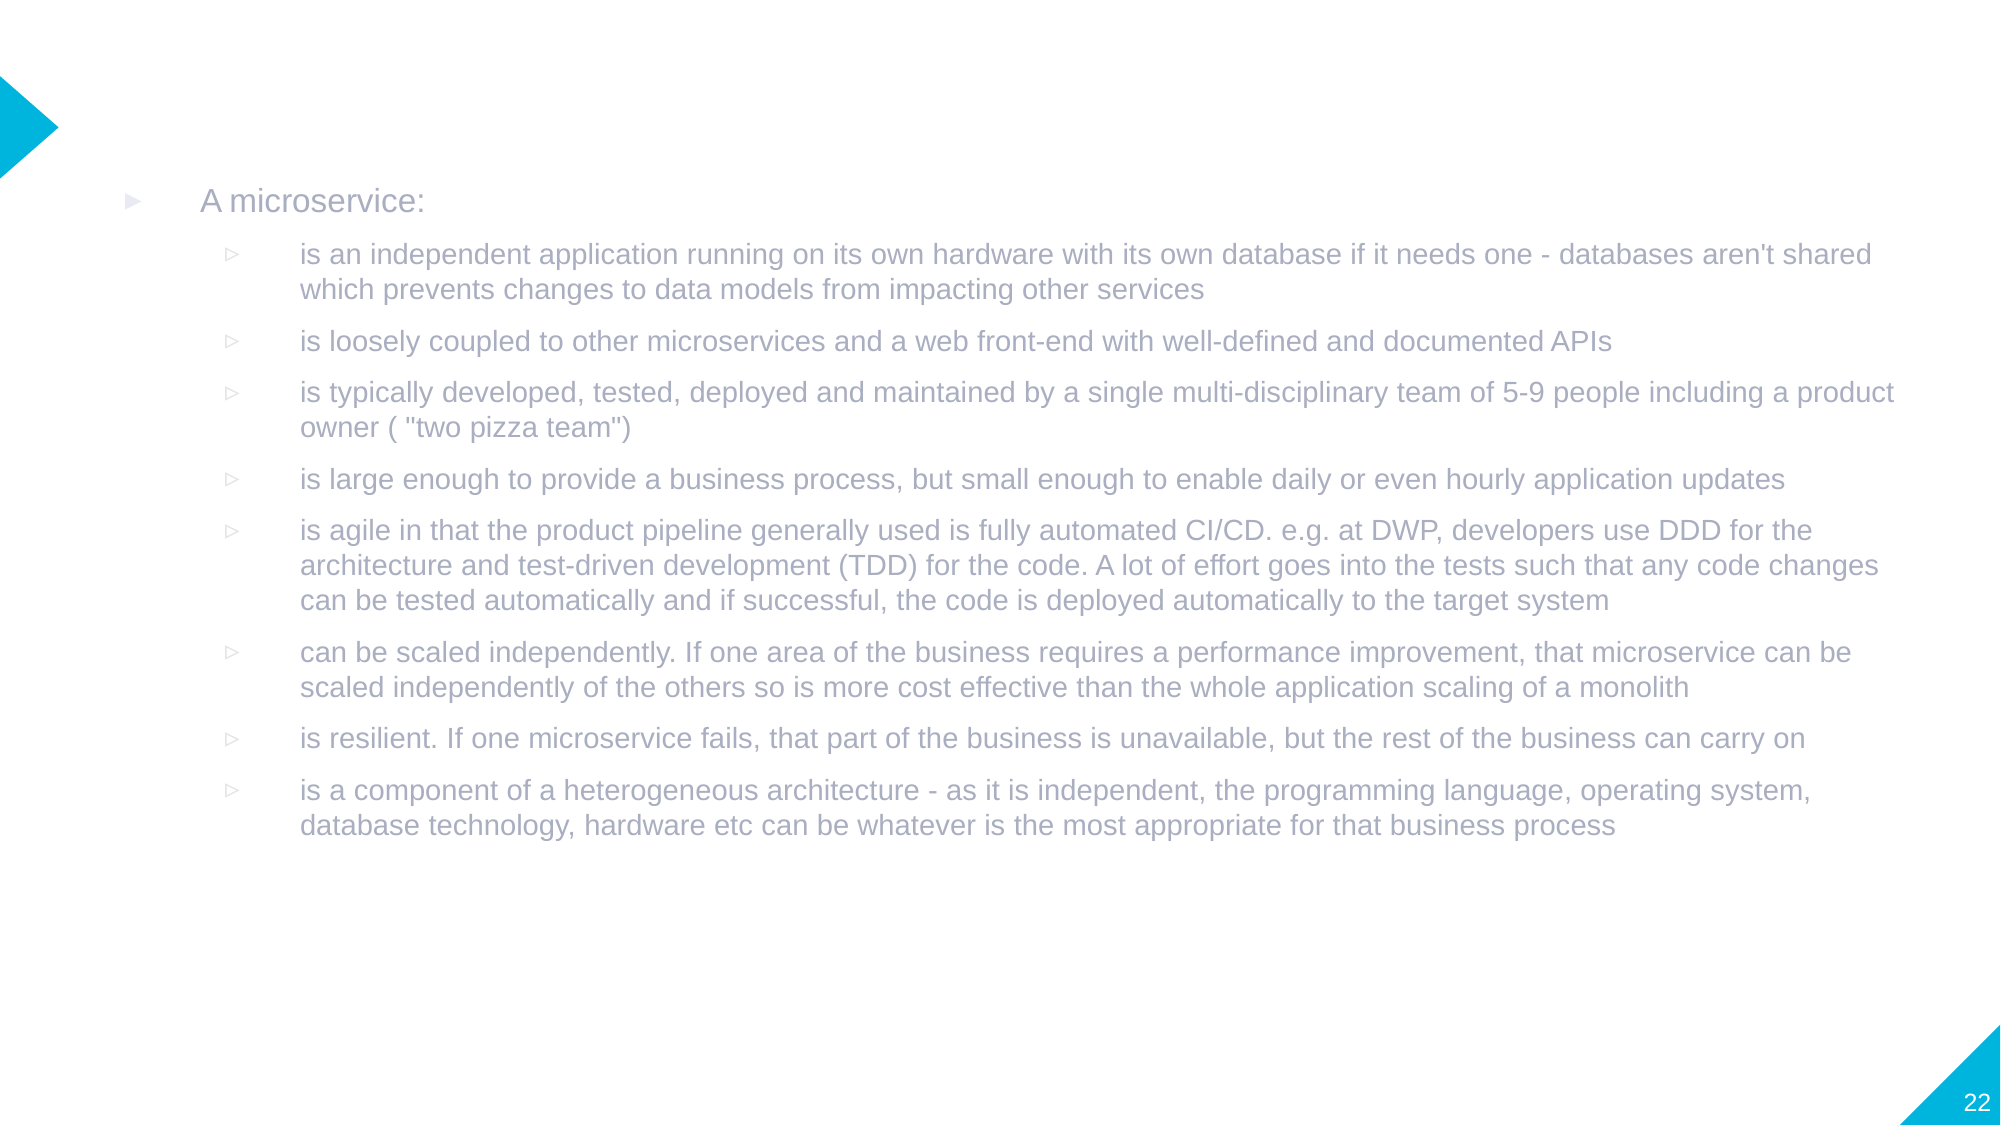

#
A microservice:
is an independent application running on its own hardware with its own database if it needs one - databases aren't shared which prevents changes to data models from impacting other services
is loosely coupled to other microservices and a web front-end with well-defined and documented APIs
is typically developed, tested, deployed and maintained by a single multi-disciplinary team of 5-9 people including a product owner ( "two pizza team")
is large enough to provide a business process, but small enough to enable daily or even hourly application updates
is agile in that the product pipeline generally used is fully automated CI/CD. e.g. at DWP, developers use DDD for the architecture and test-driven development (TDD) for the code. A lot of effort goes into the tests such that any code changes can be tested automatically and if successful, the code is deployed automatically to the target system
can be scaled independently. If one area of the business requires a performance improvement, that microservice can be scaled independently of the others so is more cost effective than the whole application scaling of a monolith
is resilient. If one microservice fails, that part of the business is unavailable, but the rest of the business can carry on
is a component of a heterogeneous architecture - as it is independent, the programming language, operating system, database technology, hardware etc can be whatever is the most appropriate for that business process

22